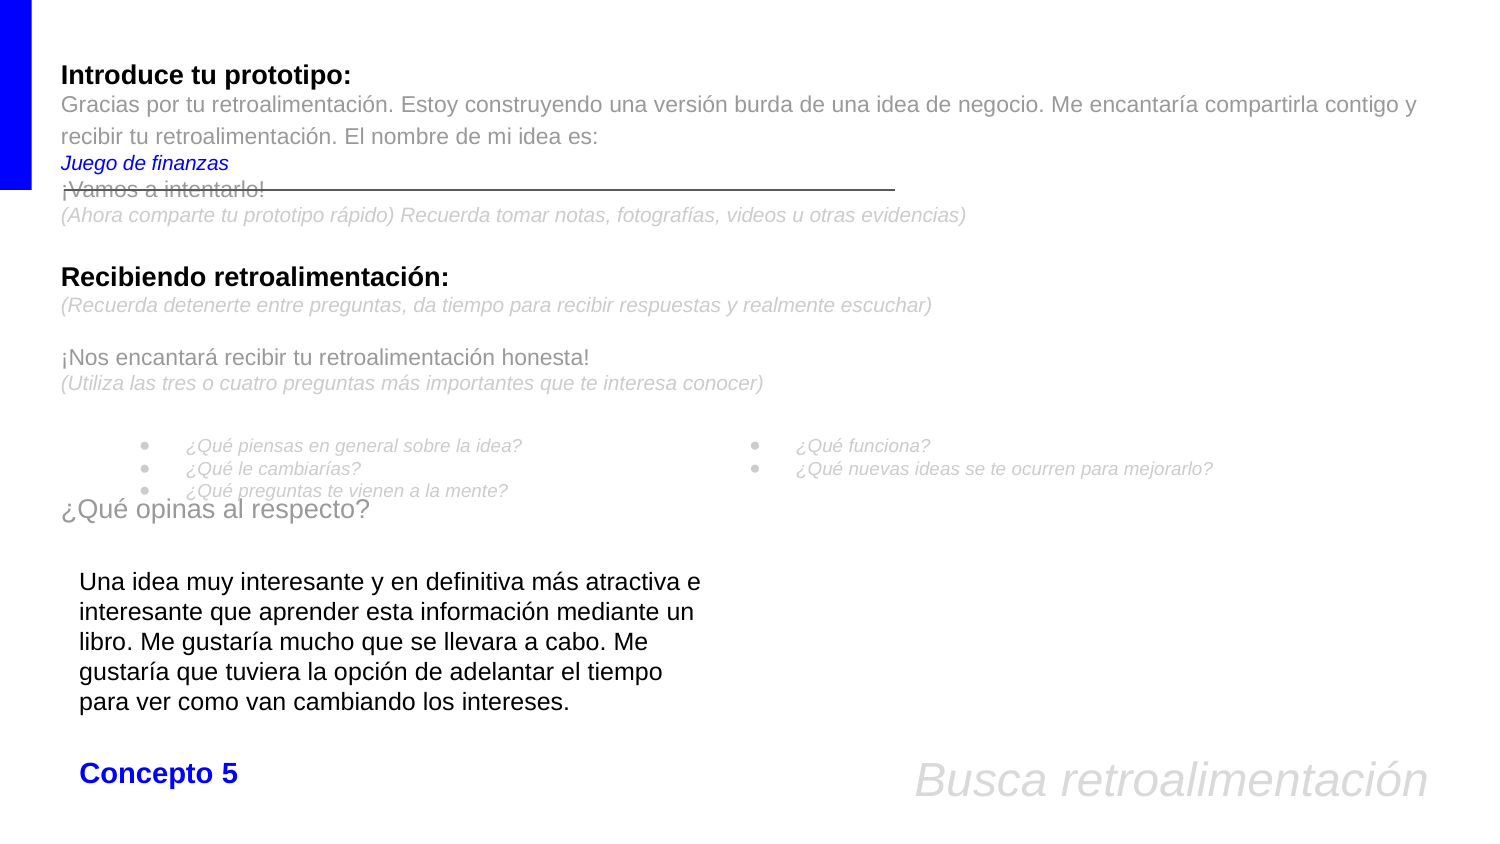

Introduce tu prototipo:
Gracias por tu retroalimentación. Estoy construyendo una versión burda de una idea de negocio. Me encantaría compartirla contigo y recibir tu retroalimentación. El nombre de mi idea es:
Juego de finanzas
¡Vamos a intentarlo!
(Ahora comparte tu prototipo rápido) Recuerda tomar notas, fotografías, videos u otras evidencias)

Recibiendo retroalimentación:
(Recuerda detenerte entre preguntas, da tiempo para recibir respuestas y realmente escuchar)

¡Nos encantará recibir tu retroalimentación honesta!
(Utiliza las tres o cuatro preguntas más importantes que te interesa conocer)

¿Qué opinas al respecto?
¿Qué piensas en general sobre la idea?
¿Qué le cambiarías?
¿Qué preguntas te vienen a la mente?
¿Qué funciona?
¿Qué nuevas ideas se te ocurren para mejorarlo?
Una idea muy interesante y en definitiva más atractiva e interesante que aprender esta información mediante un libro. Me gustaría mucho que se llevara a cabo. Me gustaría que tuviera la opción de adelantar el tiempo para ver como van cambiando los intereses.
Busca retroalimentación
Concepto 5